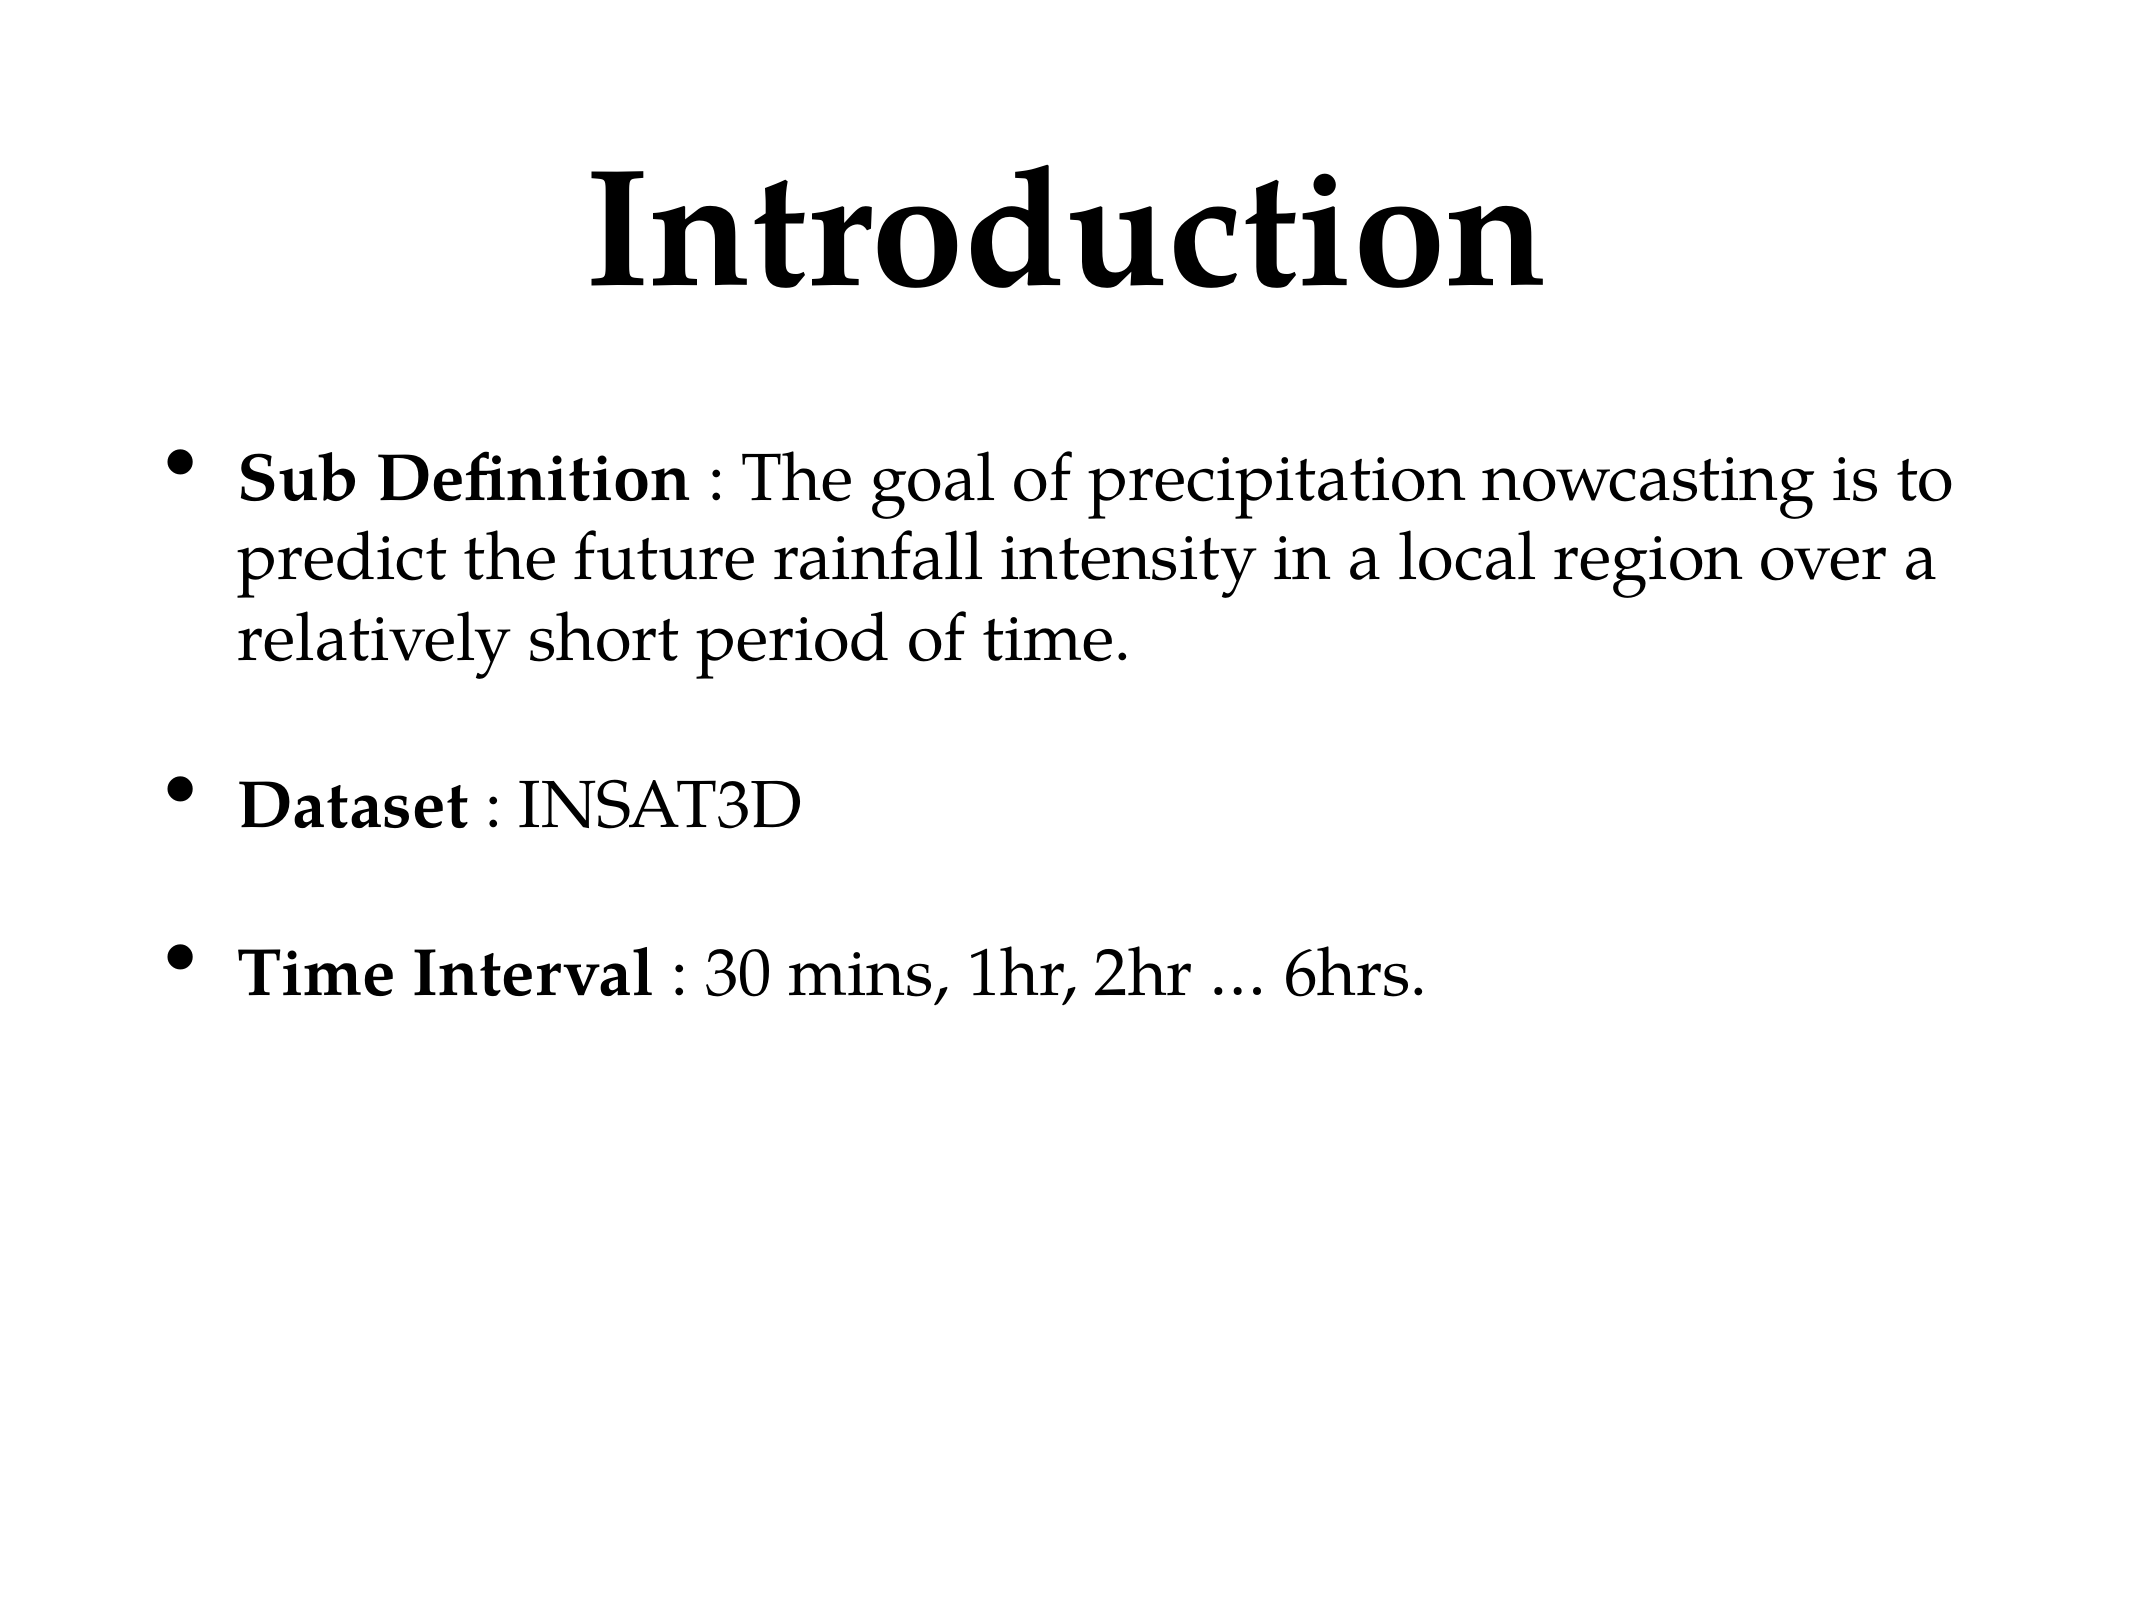

# Introduction
Sub Definition : The goal of precipitation nowcasting is to predict the future rainfall intensity in a local region over a relatively short period of time.
Dataset : INSAT3D
Time Interval : 30 mins, 1hr, 2hr … 6hrs.